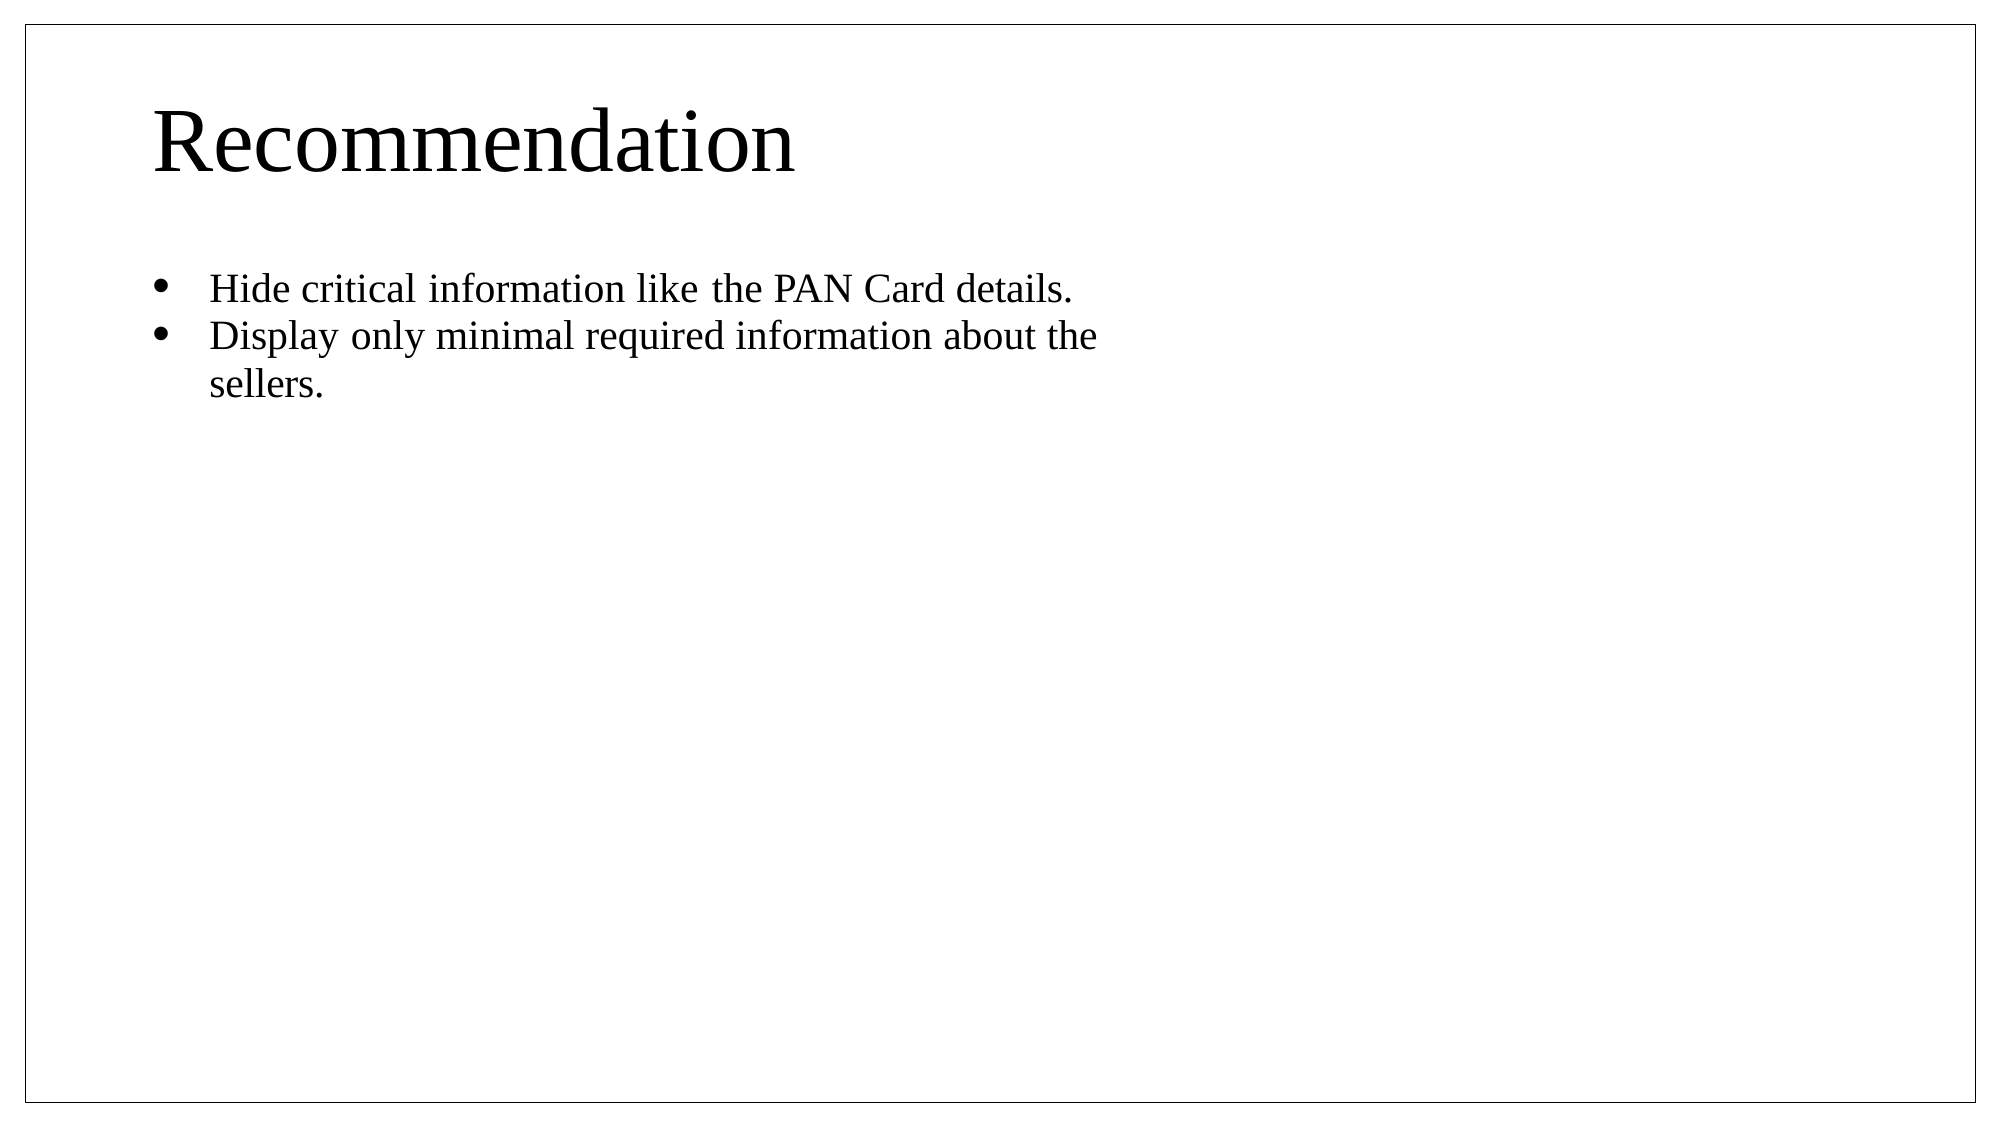

# Recommendation
Hide critical information like the PAN Card details.
Display only minimal required information about the sellers.